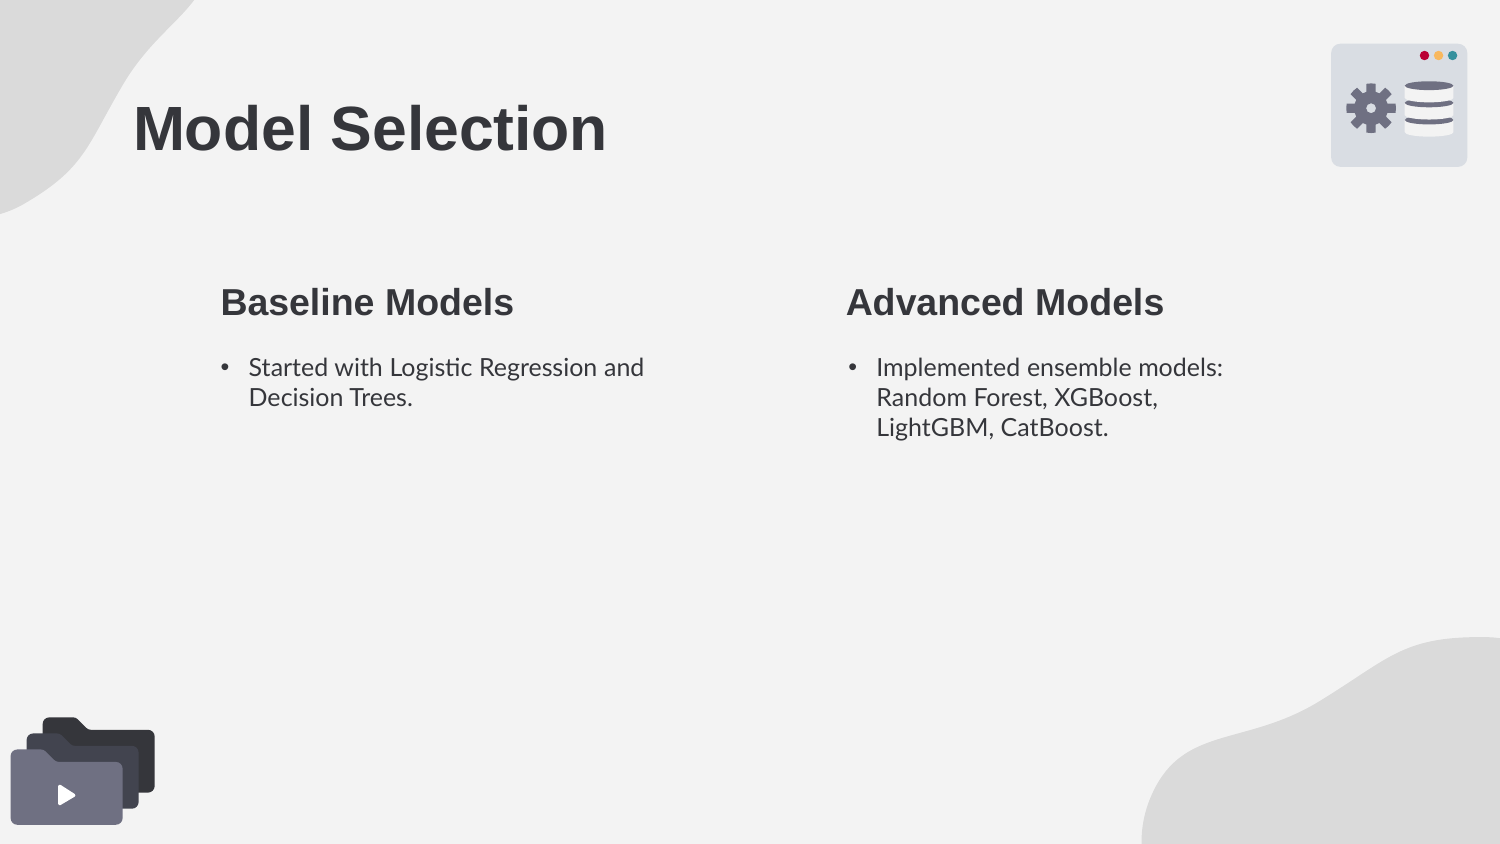

# Model Selection
Baseline Models
Advanced Models
Started with Logistic Regression and Decision Trees.
Implemented ensemble models: Random Forest, XGBoost, LightGBM, CatBoost.